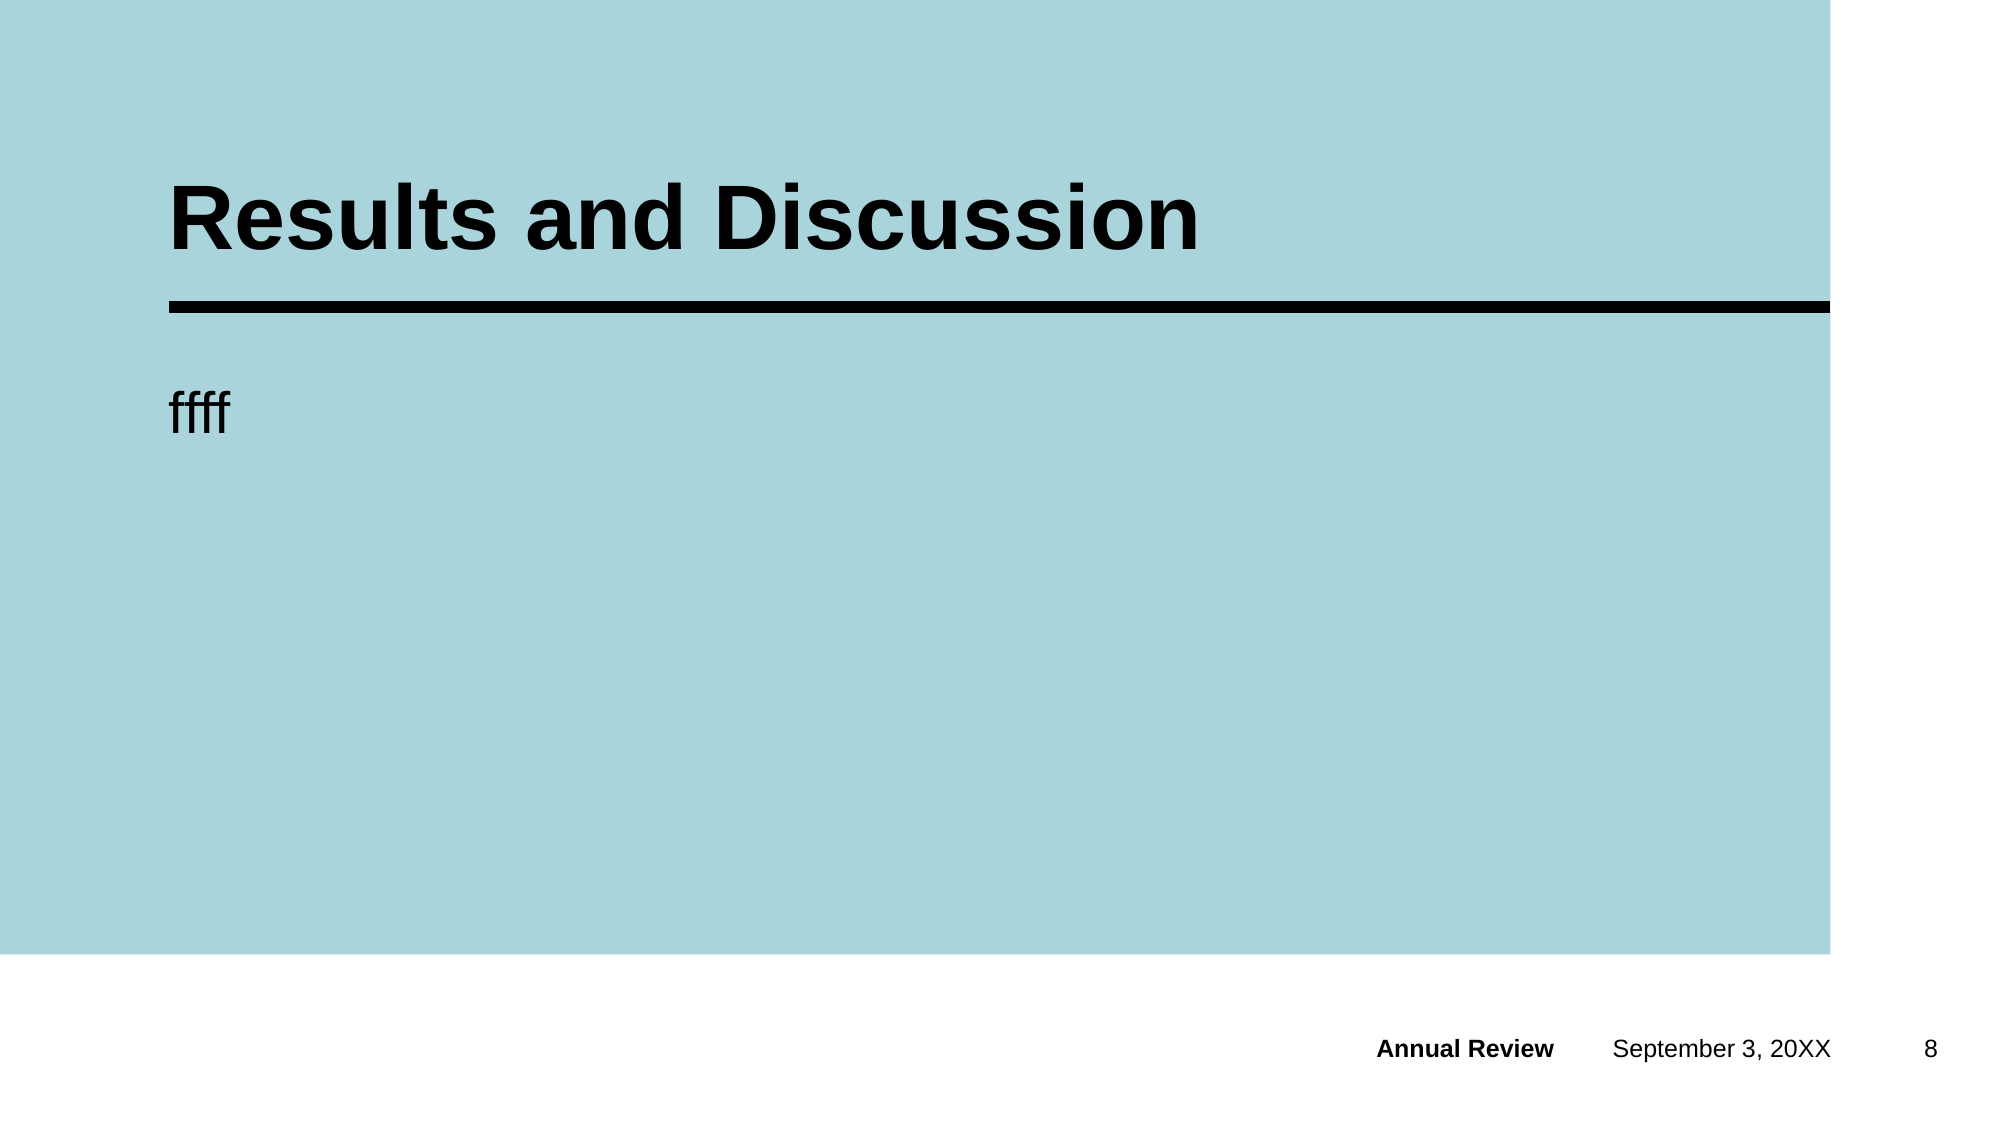

# Results and Discussion
ffff
September 3, 20XX
8
Annual Review